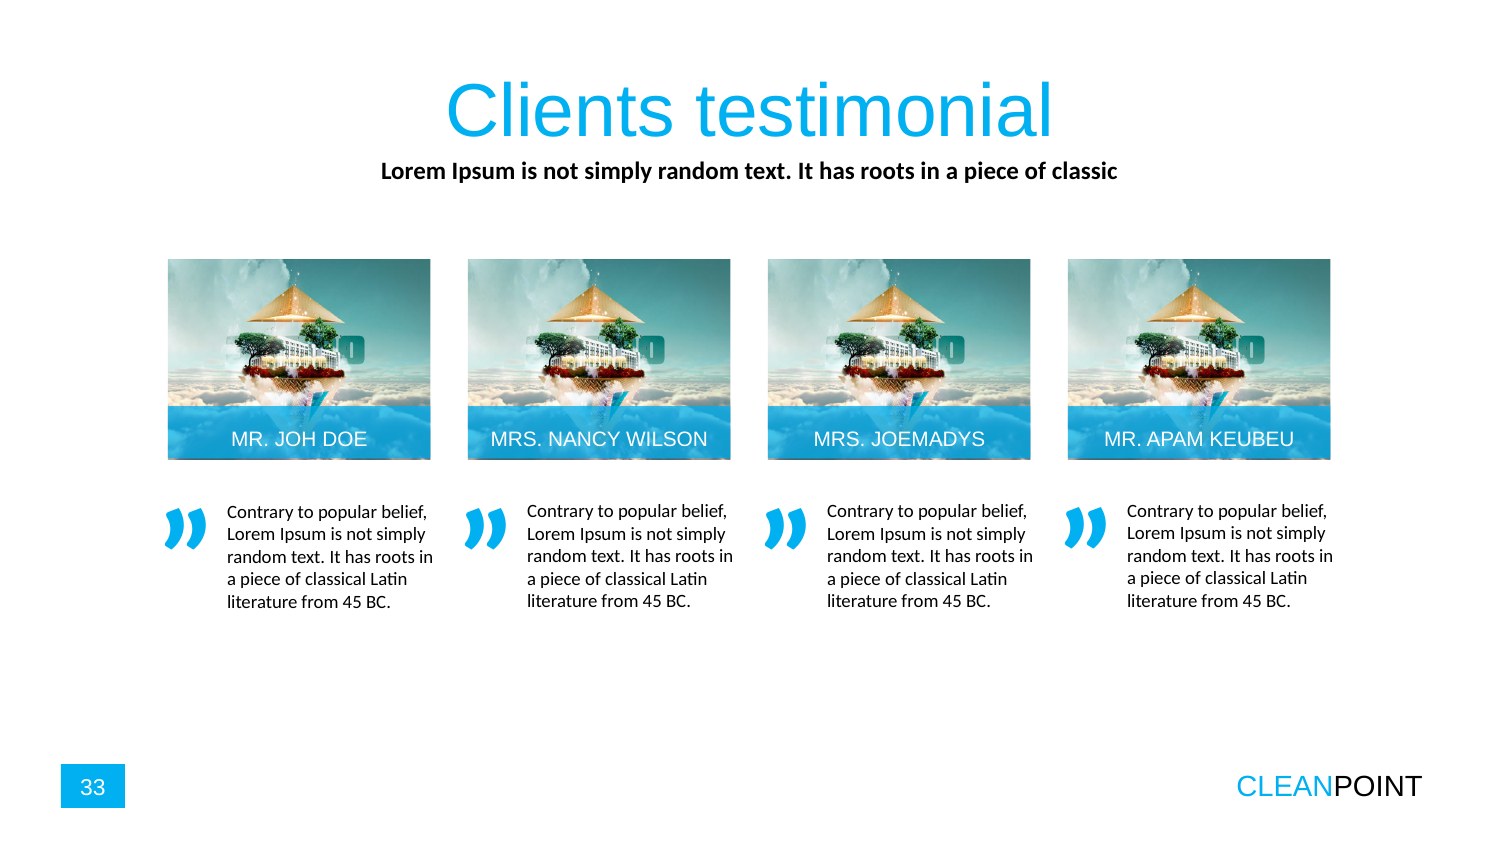

# Clients testimonial
Lorem Ipsum is not simply random text. It has roots in a piece of classic

MR. JOH DOE
MRS. NANCY WILSON
MRS. JOEMADYS
MR. APAM KEUBEU
”
”
”
”
Contrary to popular belief, Lorem Ipsum is not simply random text. It has roots in a piece of classical Latin literature from 45 BC.
Contrary to popular belief, Lorem Ipsum is not simply random text. It has roots in a piece of classical Latin literature from 45 BC.
Contrary to popular belief, Lorem Ipsum is not simply random text. It has roots in a piece of classical Latin literature from 45 BC.
Contrary to popular belief, Lorem Ipsum is not simply random text. It has roots in a piece of classical Latin literature from 45 BC.
CLEANPOINT
33